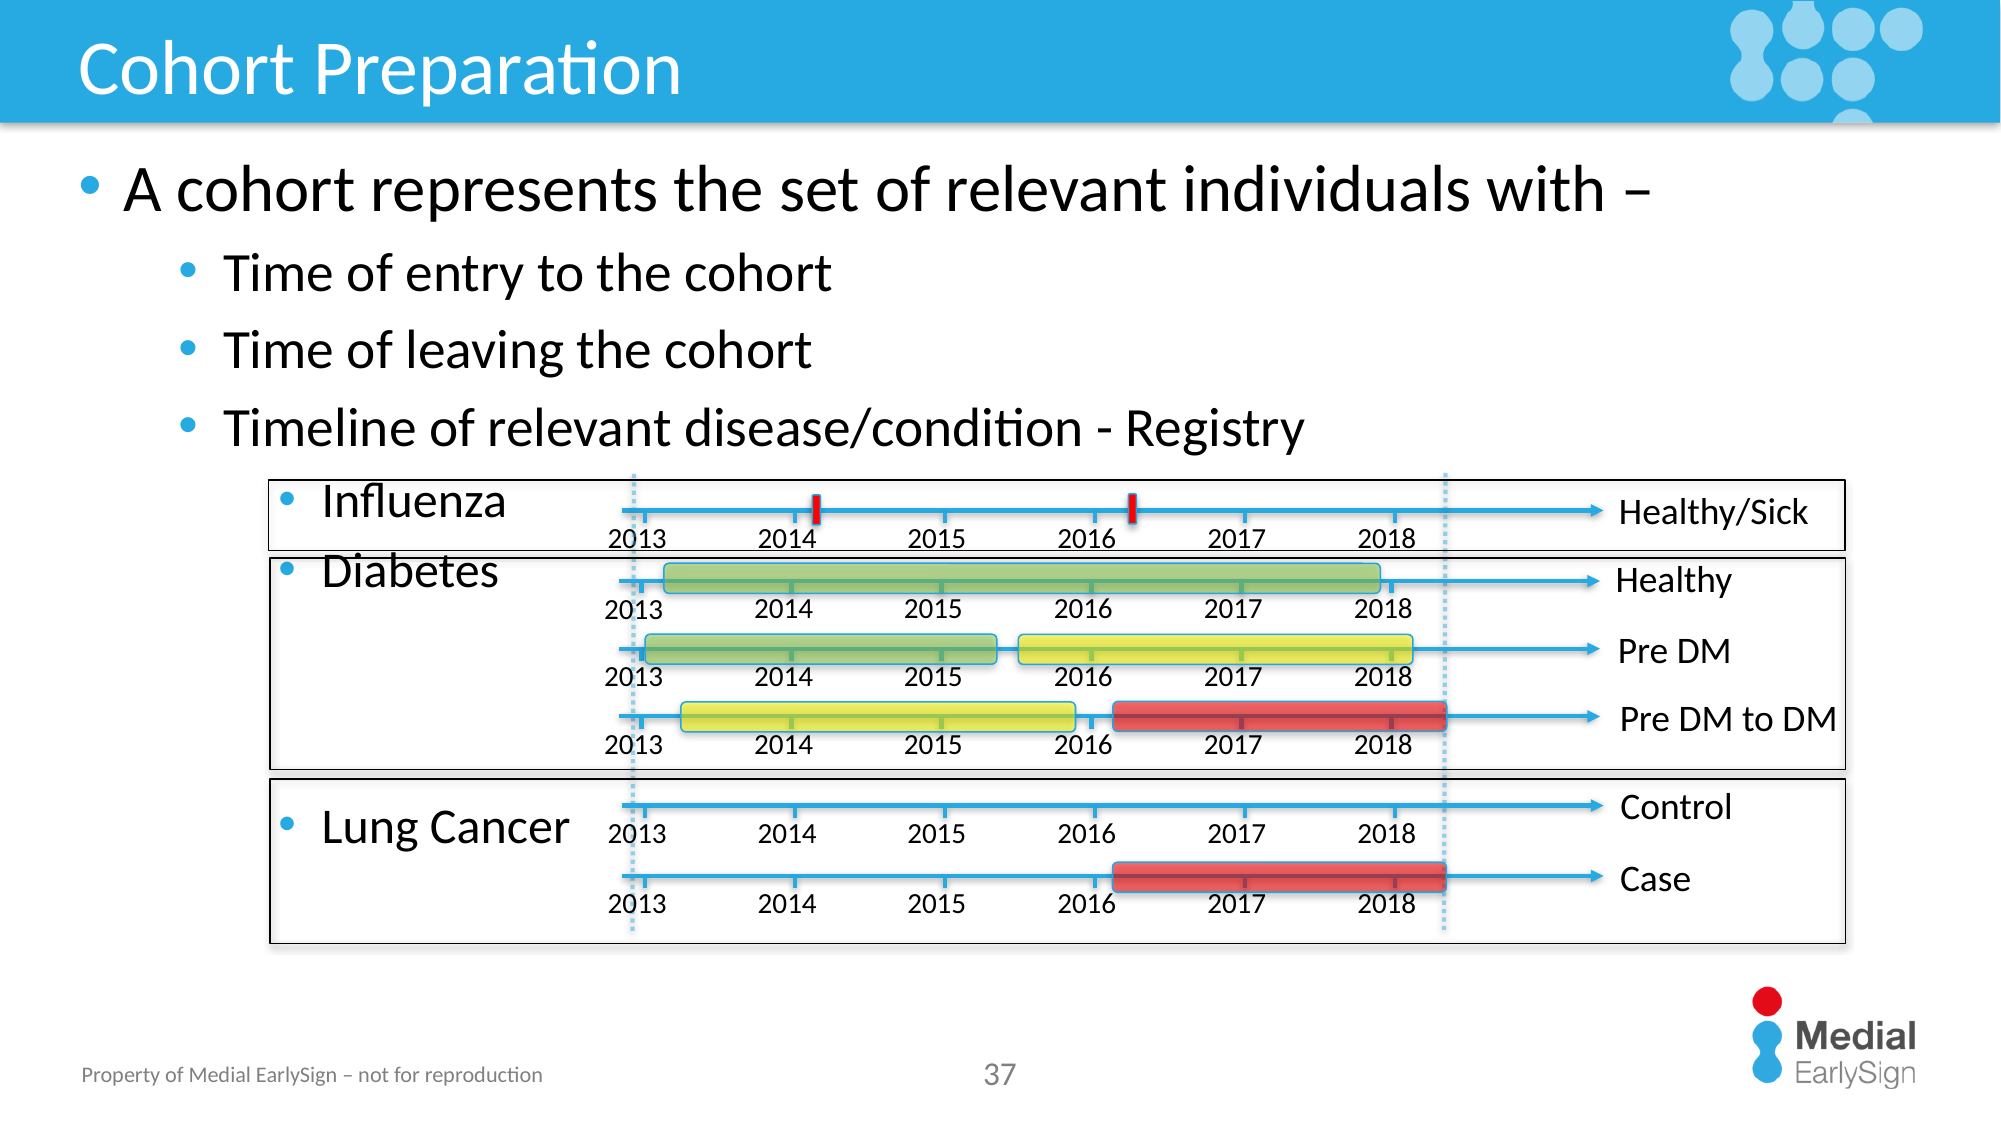

# Cohort Preparation
A cohort represents the set of relevant individuals with –
Time of entry to the cohort
Time of leaving the cohort
Timeline of relevant disease/condition - Registry
Influenza
Diabetes

Lung Cancer

Healthy/Sick

2014
2015
2016
2017
2018
2013
Healthy

2014
2015
2016
2017
2018
2013
Pre DM

2014
2015
2016
2017
2018
2013
Pre DM to DM

2014
2015
2016
2017
2018
2013
Control

2014
2015
2016
2017
2018
2013
Case

2014
2015
2016
2017
2018
2013